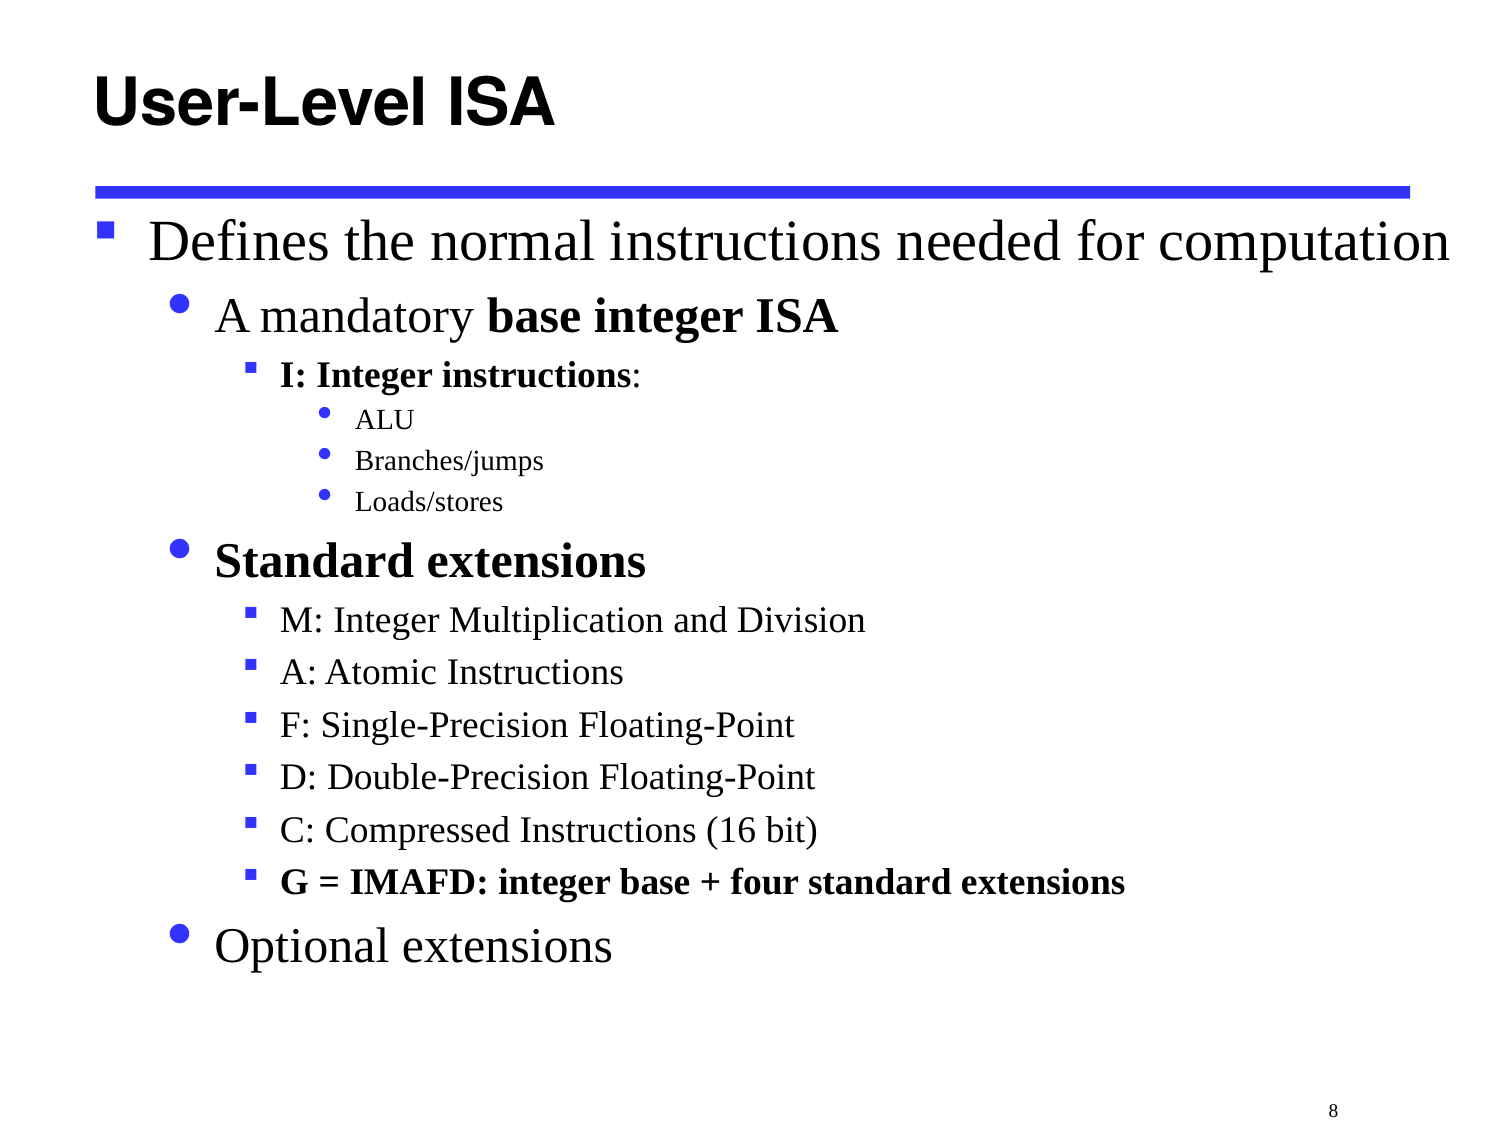

# User-Level ISA
Defines the normal instructions needed for computation
A mandatory base integer ISA
I: Integer instructions:
ALU
Branches/jumps
Loads/stores
Standard extensions
M: Integer Multiplication and Division
A: Atomic Instructions
F: Single-Precision Floating-Point
D: Double-Precision Floating-Point
C: Compressed Instructions (16 bit)
G = IMAFD: integer base + four standard extensions
Optional extensions
                           8